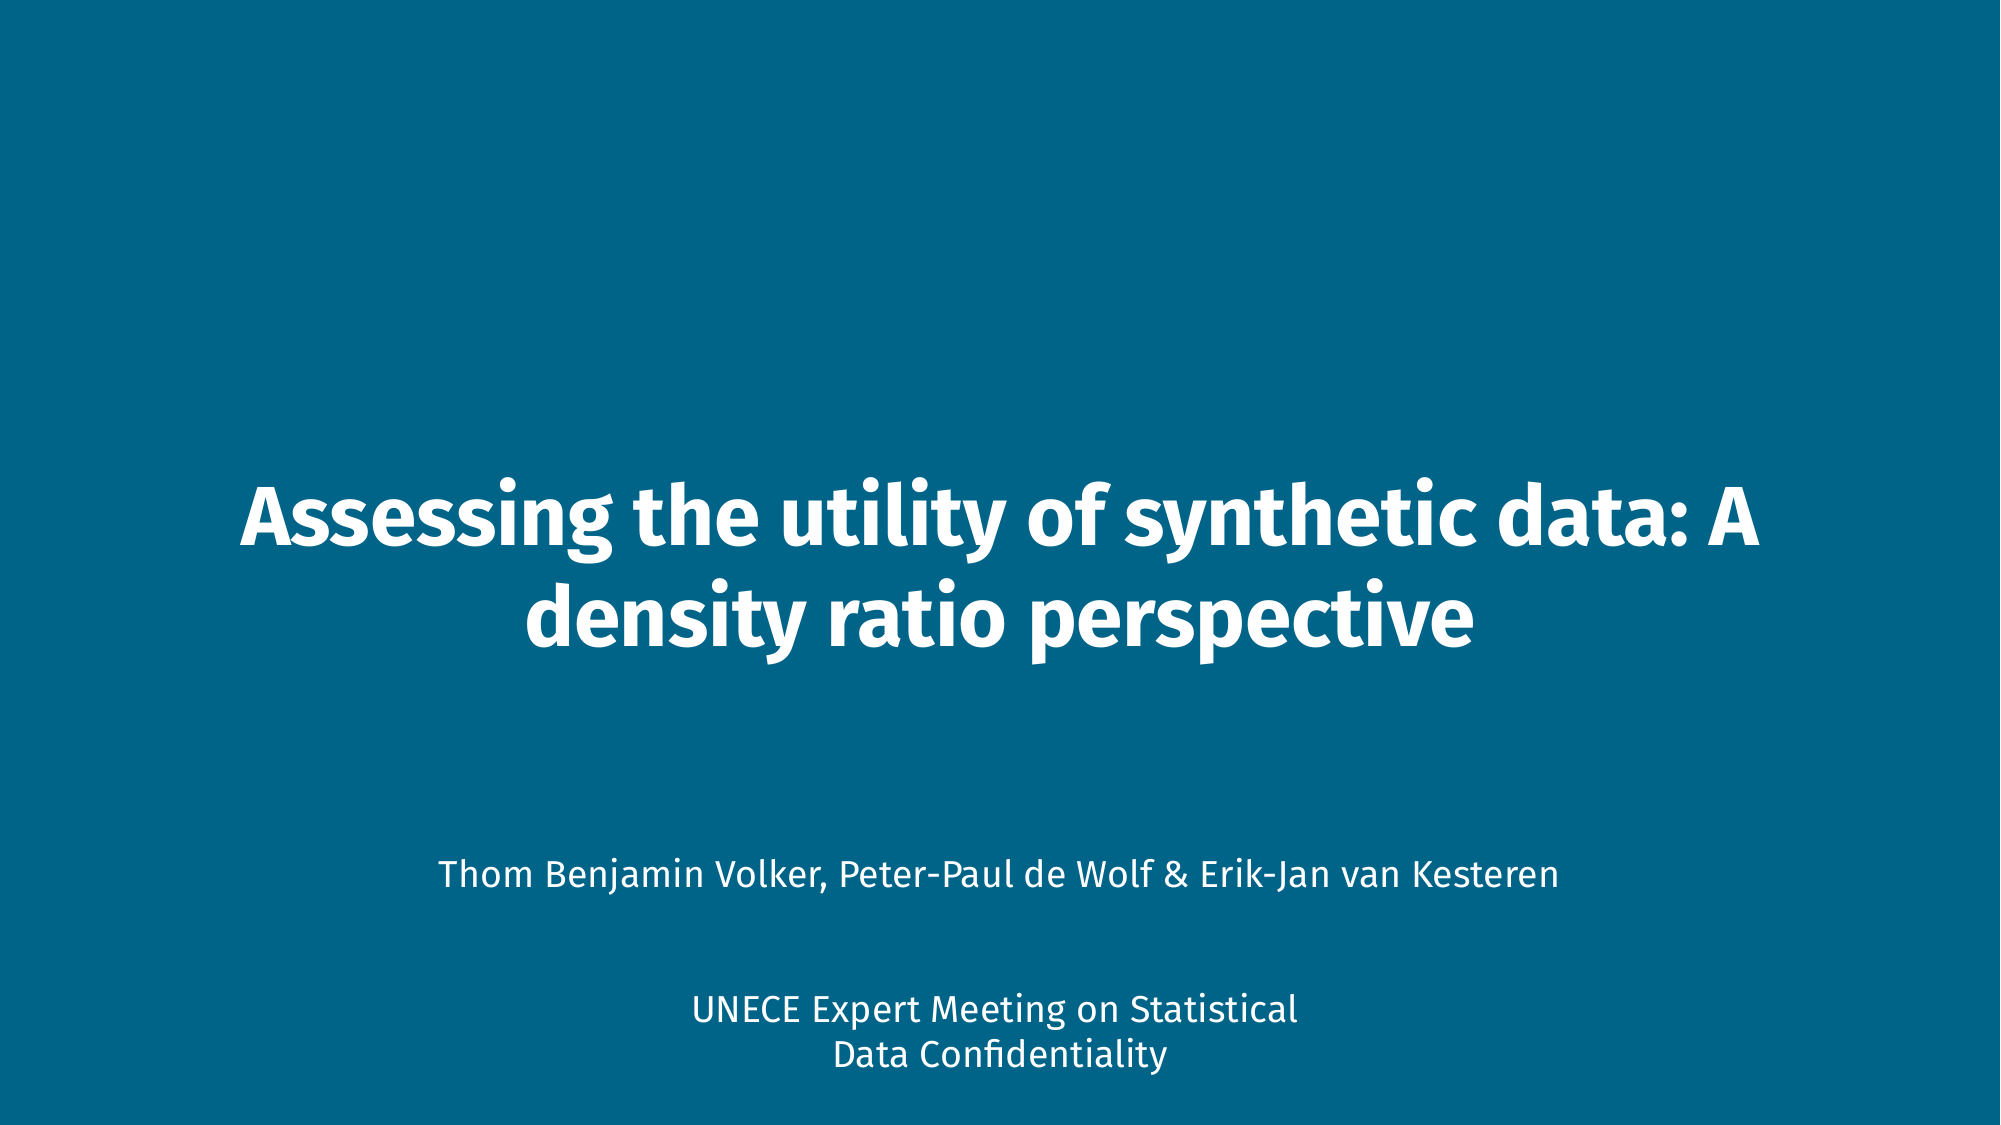

# Assessing the utility of synthetic data: A density ratio perspective
Thom Benjamin Volker, Peter-Paul de Wolf & Erik-Jan van Kesteren

UNECE Expert Meeting on Statistical
Data Confidentiality